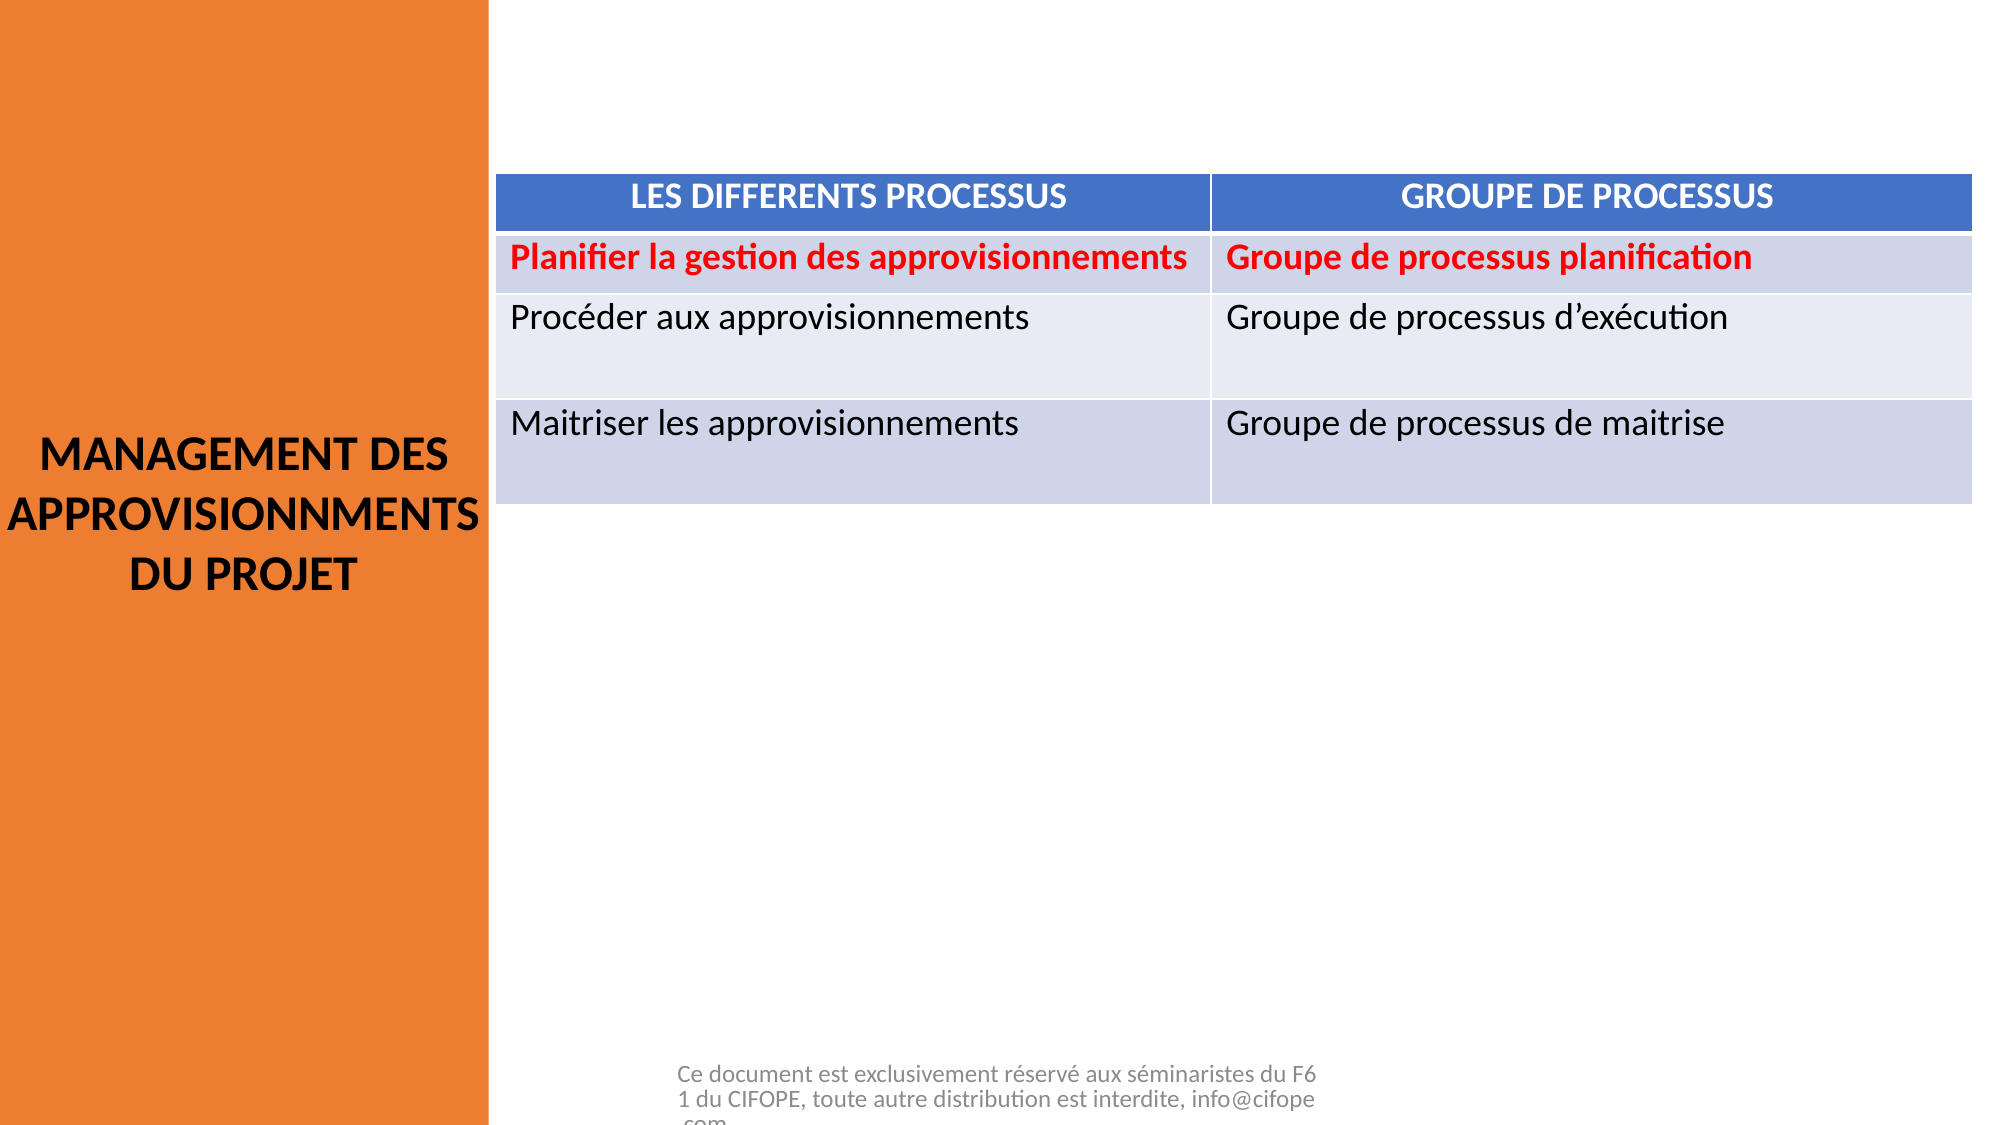

| LES DIFFERENTS PROCESSUS | GROUPE DE PROCESSUS |
| --- | --- |
| Planifier la gestion des approvisionnements | Groupe de processus planification |
| Procéder aux approvisionnements | Groupe de processus d’exécution |
| Maitriser les approvisionnements | Groupe de processus de maitrise |
MANAGEMENT DES APPROVISIONNMENTS DU PROJET
Ce document est exclusivement réservé aux séminaristes du F61 du CIFOPE, toute autre distribution est interdite, info@cifope.com